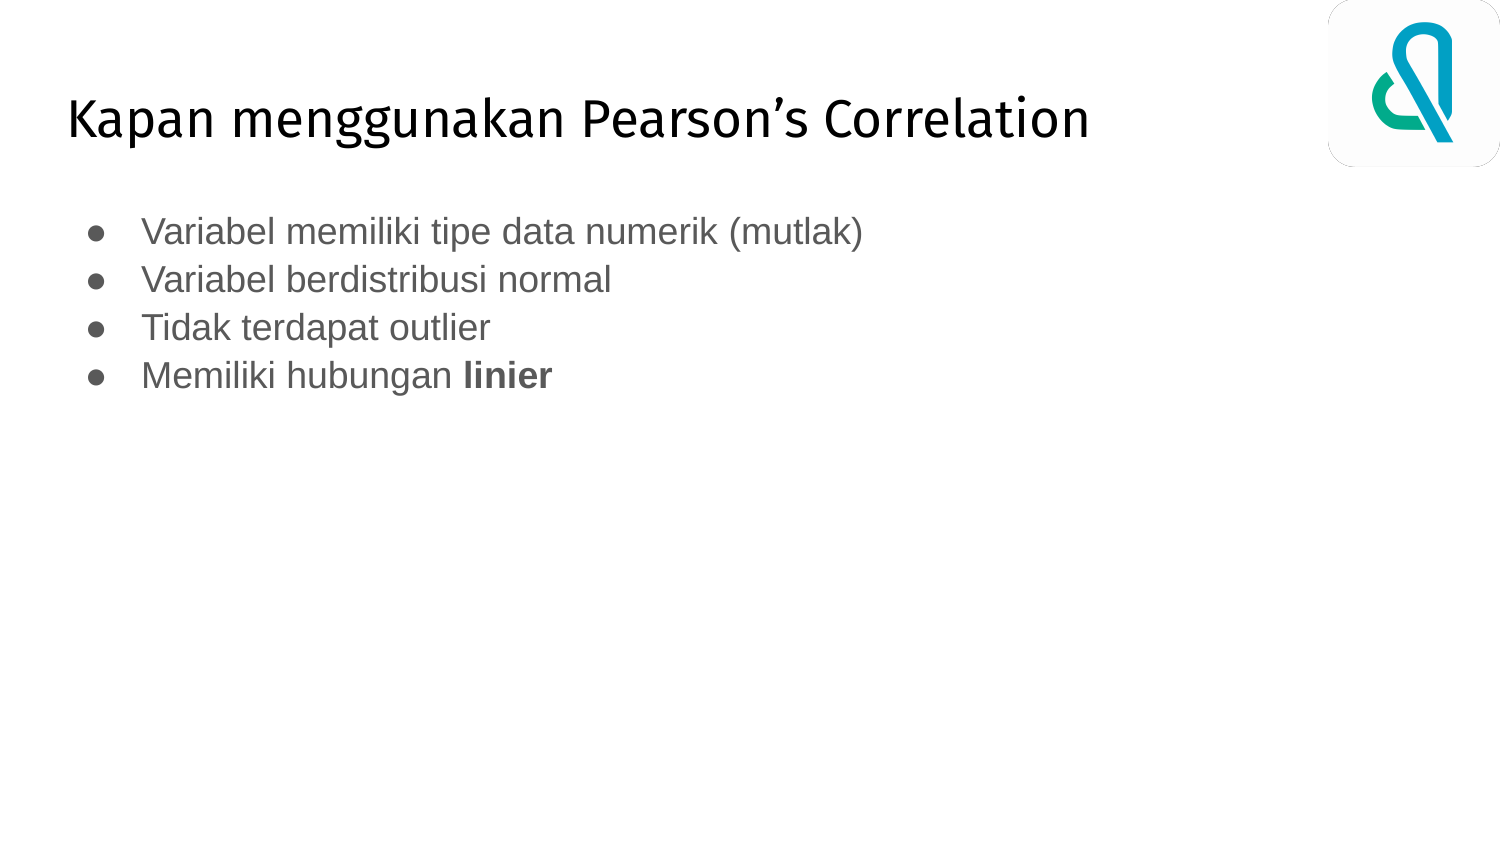

# Kapan menggunakan Pearson’s Correlation
Variabel memiliki tipe data numerik (mutlak)
Variabel berdistribusi normal
Tidak terdapat outlier
Memiliki hubungan linier